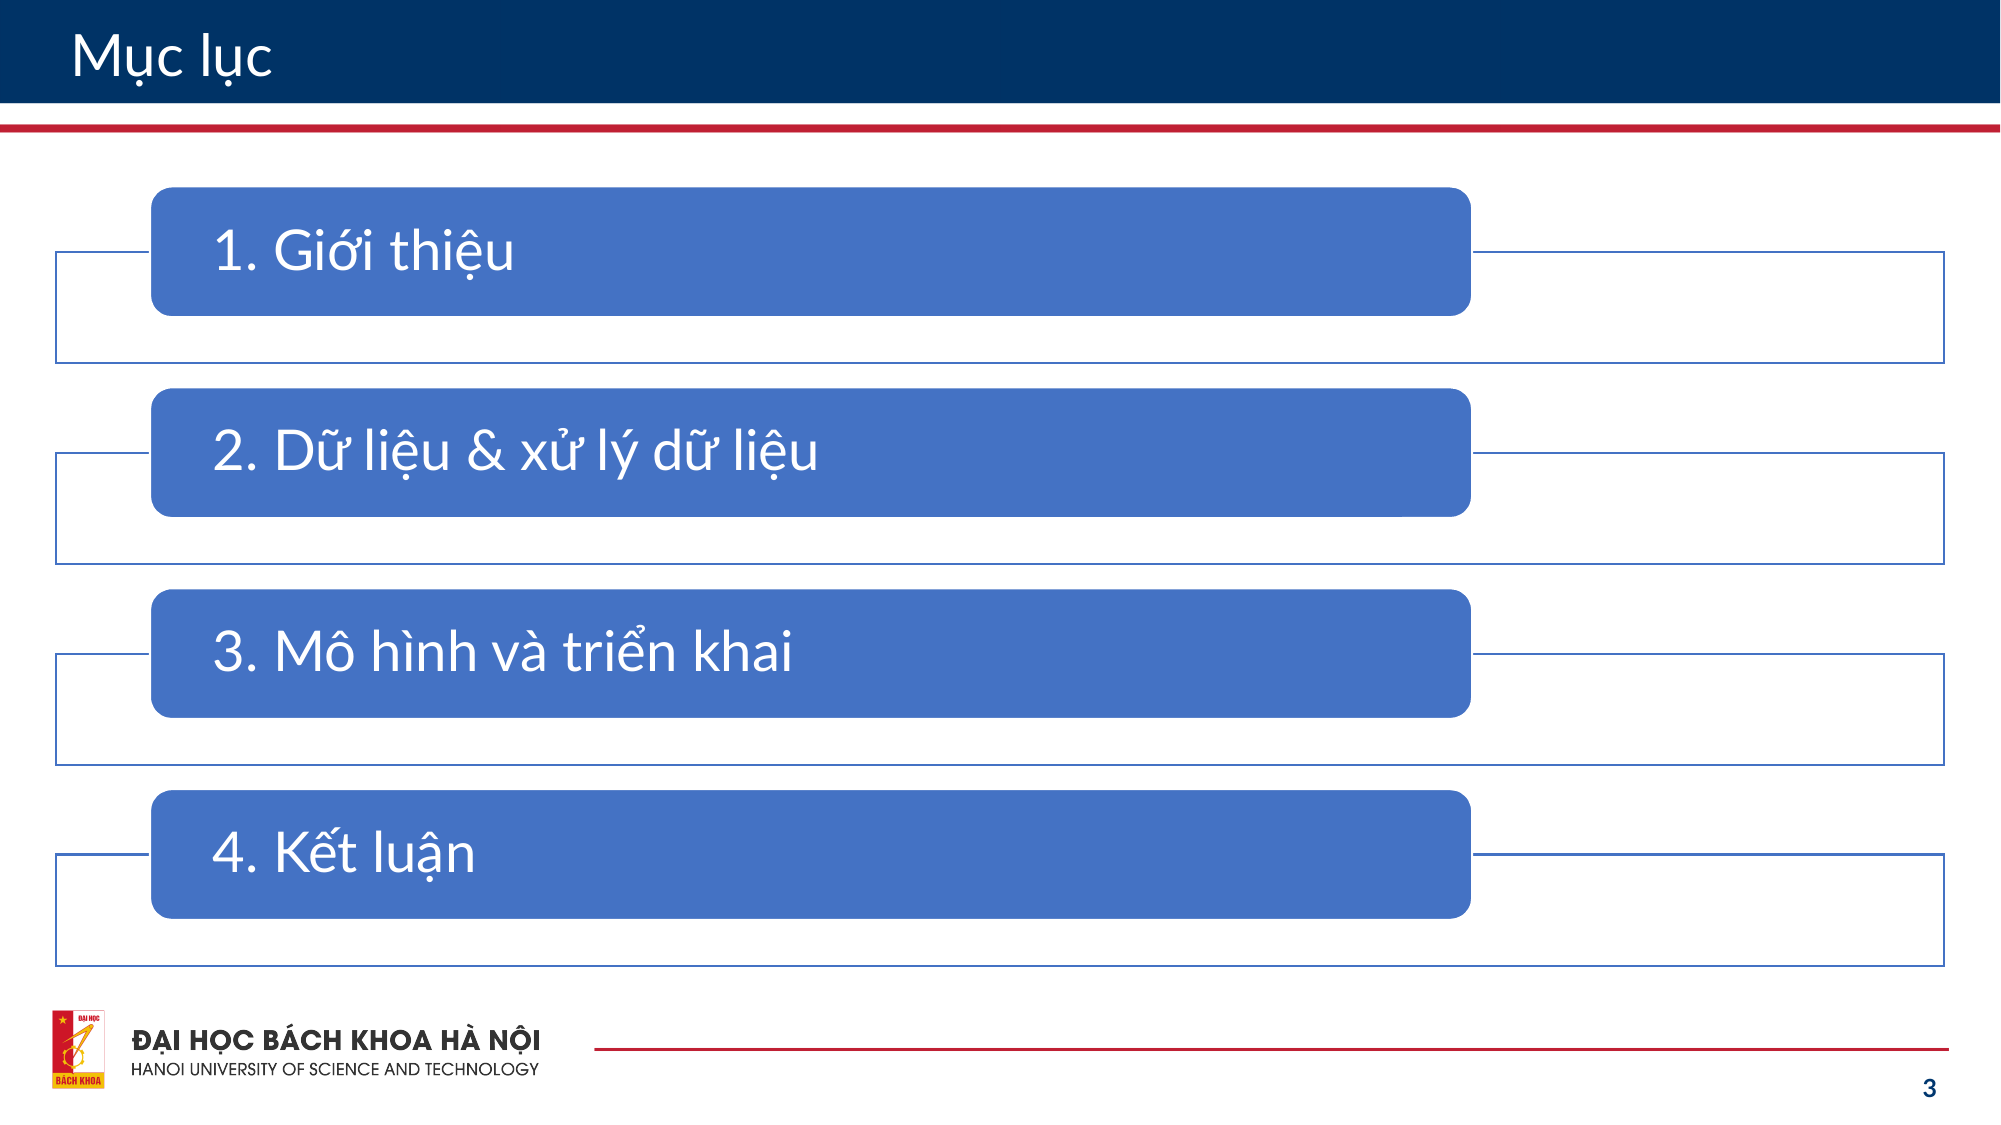

# Mục lục
1. Giới thiệu
2. Dữ liệu & xử lý dữ liệu
3. Mô hình và triển khai
4. Kết luận
3